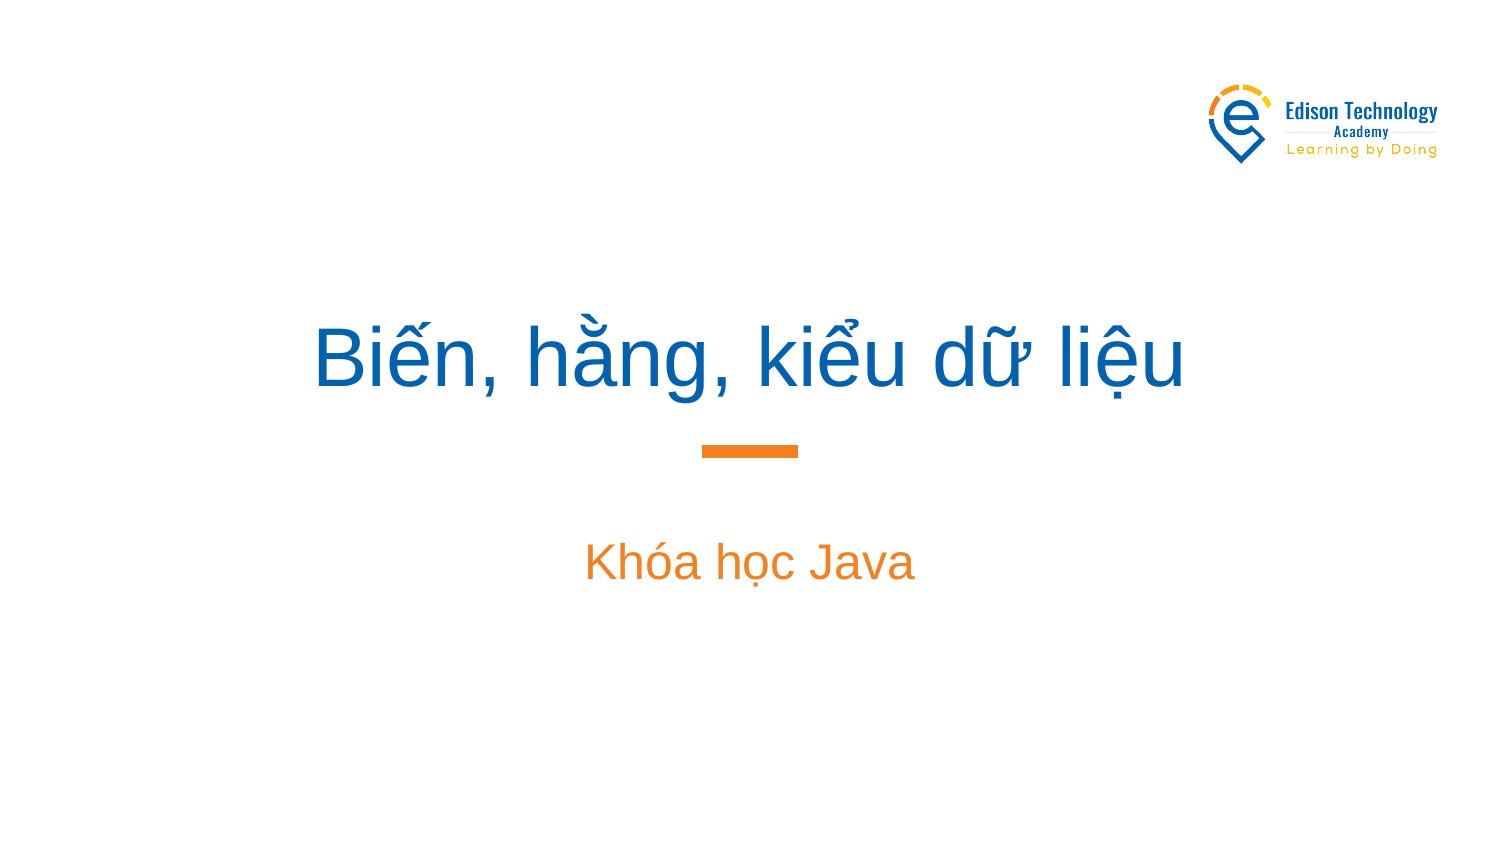

# Biến, hằng, kiểu dữ liệu
Khóa học Java